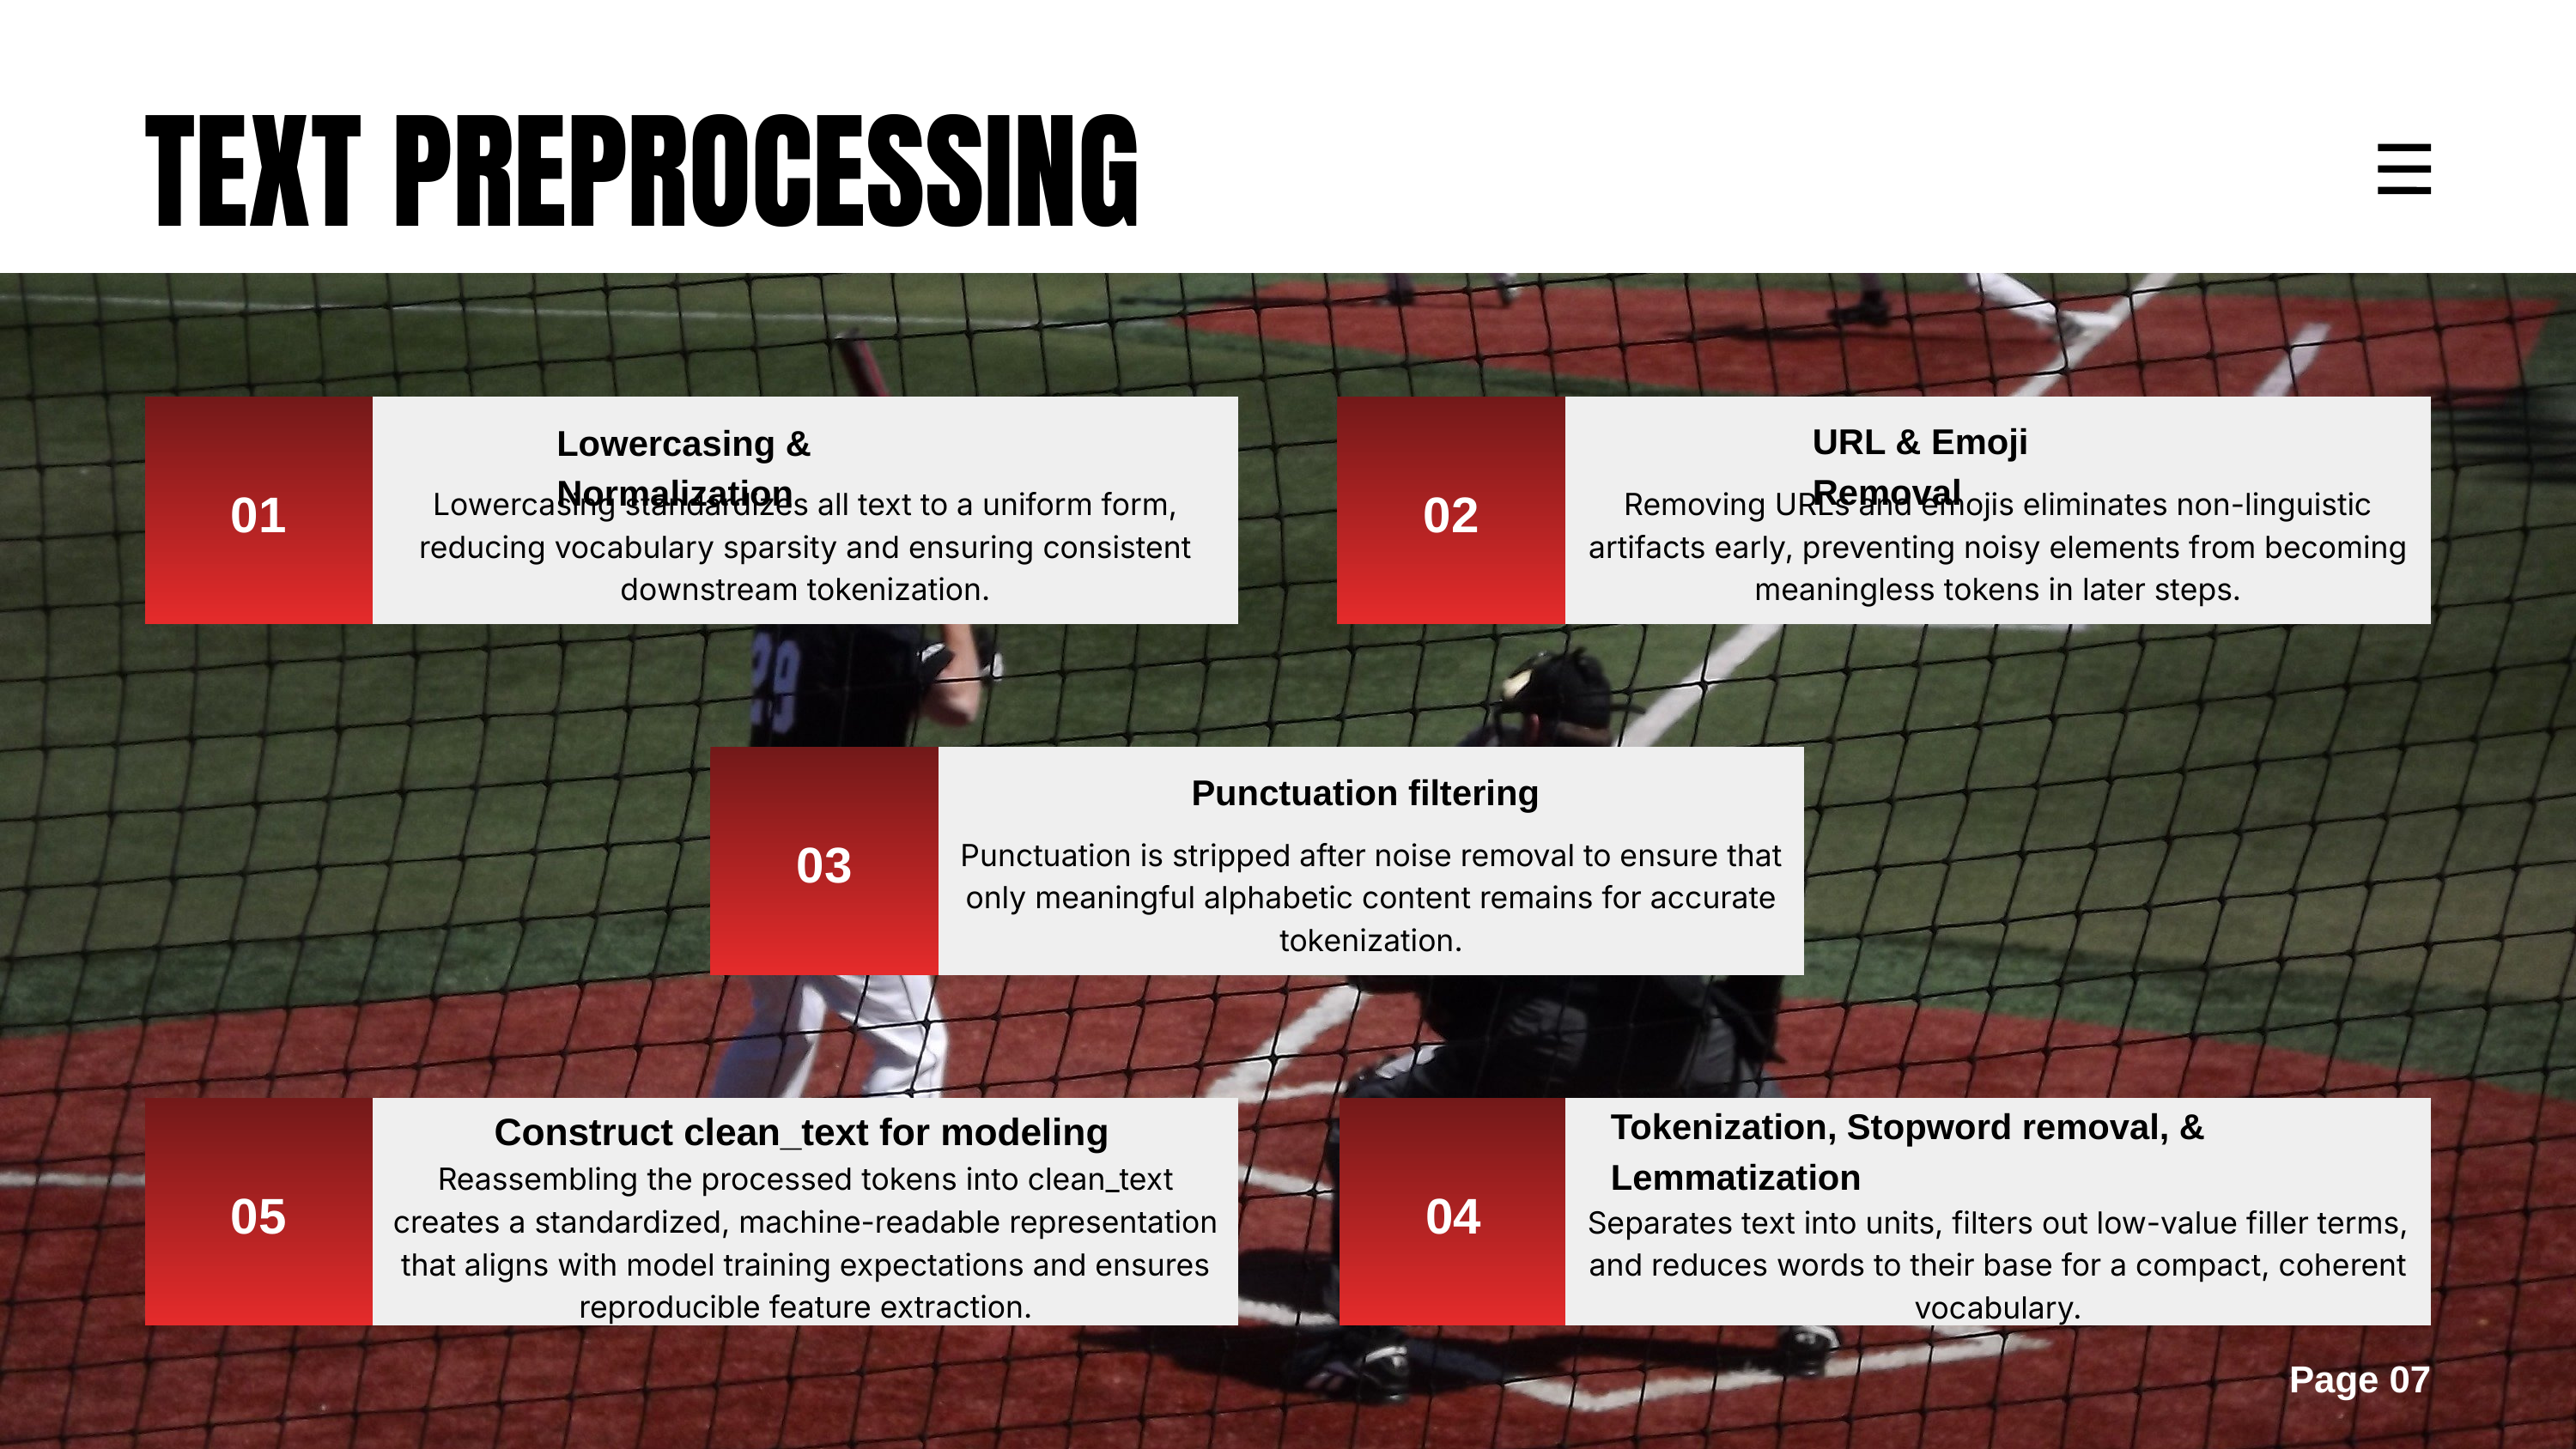

TEXT PREPROCESSING

URL & Emoji Removal
Lowercasing & Normalization
01
02
Removing URLs and emojis eliminates non-linguistic artifacts early, preventing noisy elements from becoming meaningless tokens in later steps.
Lowercasing standardizes all text to a uniform form, reducing vocabulary sparsity and ensuring consistent downstream tokenization.

Punctuation filtering
03
Punctuation is stripped after noise removal to ensure that only meaningful alphabetic content remains for accurate tokenization.
Tokenization, Stopword removal, & Lemmatization

Construct clean_text for modeling
Reassembling the processed tokens into clean_text creates a standardized, machine-readable representation that aligns with model training expectations and ensures reproducible feature extraction.
05
04
Separates text into units, filters out low-value filler terms, and reduces words to their base for a compact, coherent vocabulary.
Page 07